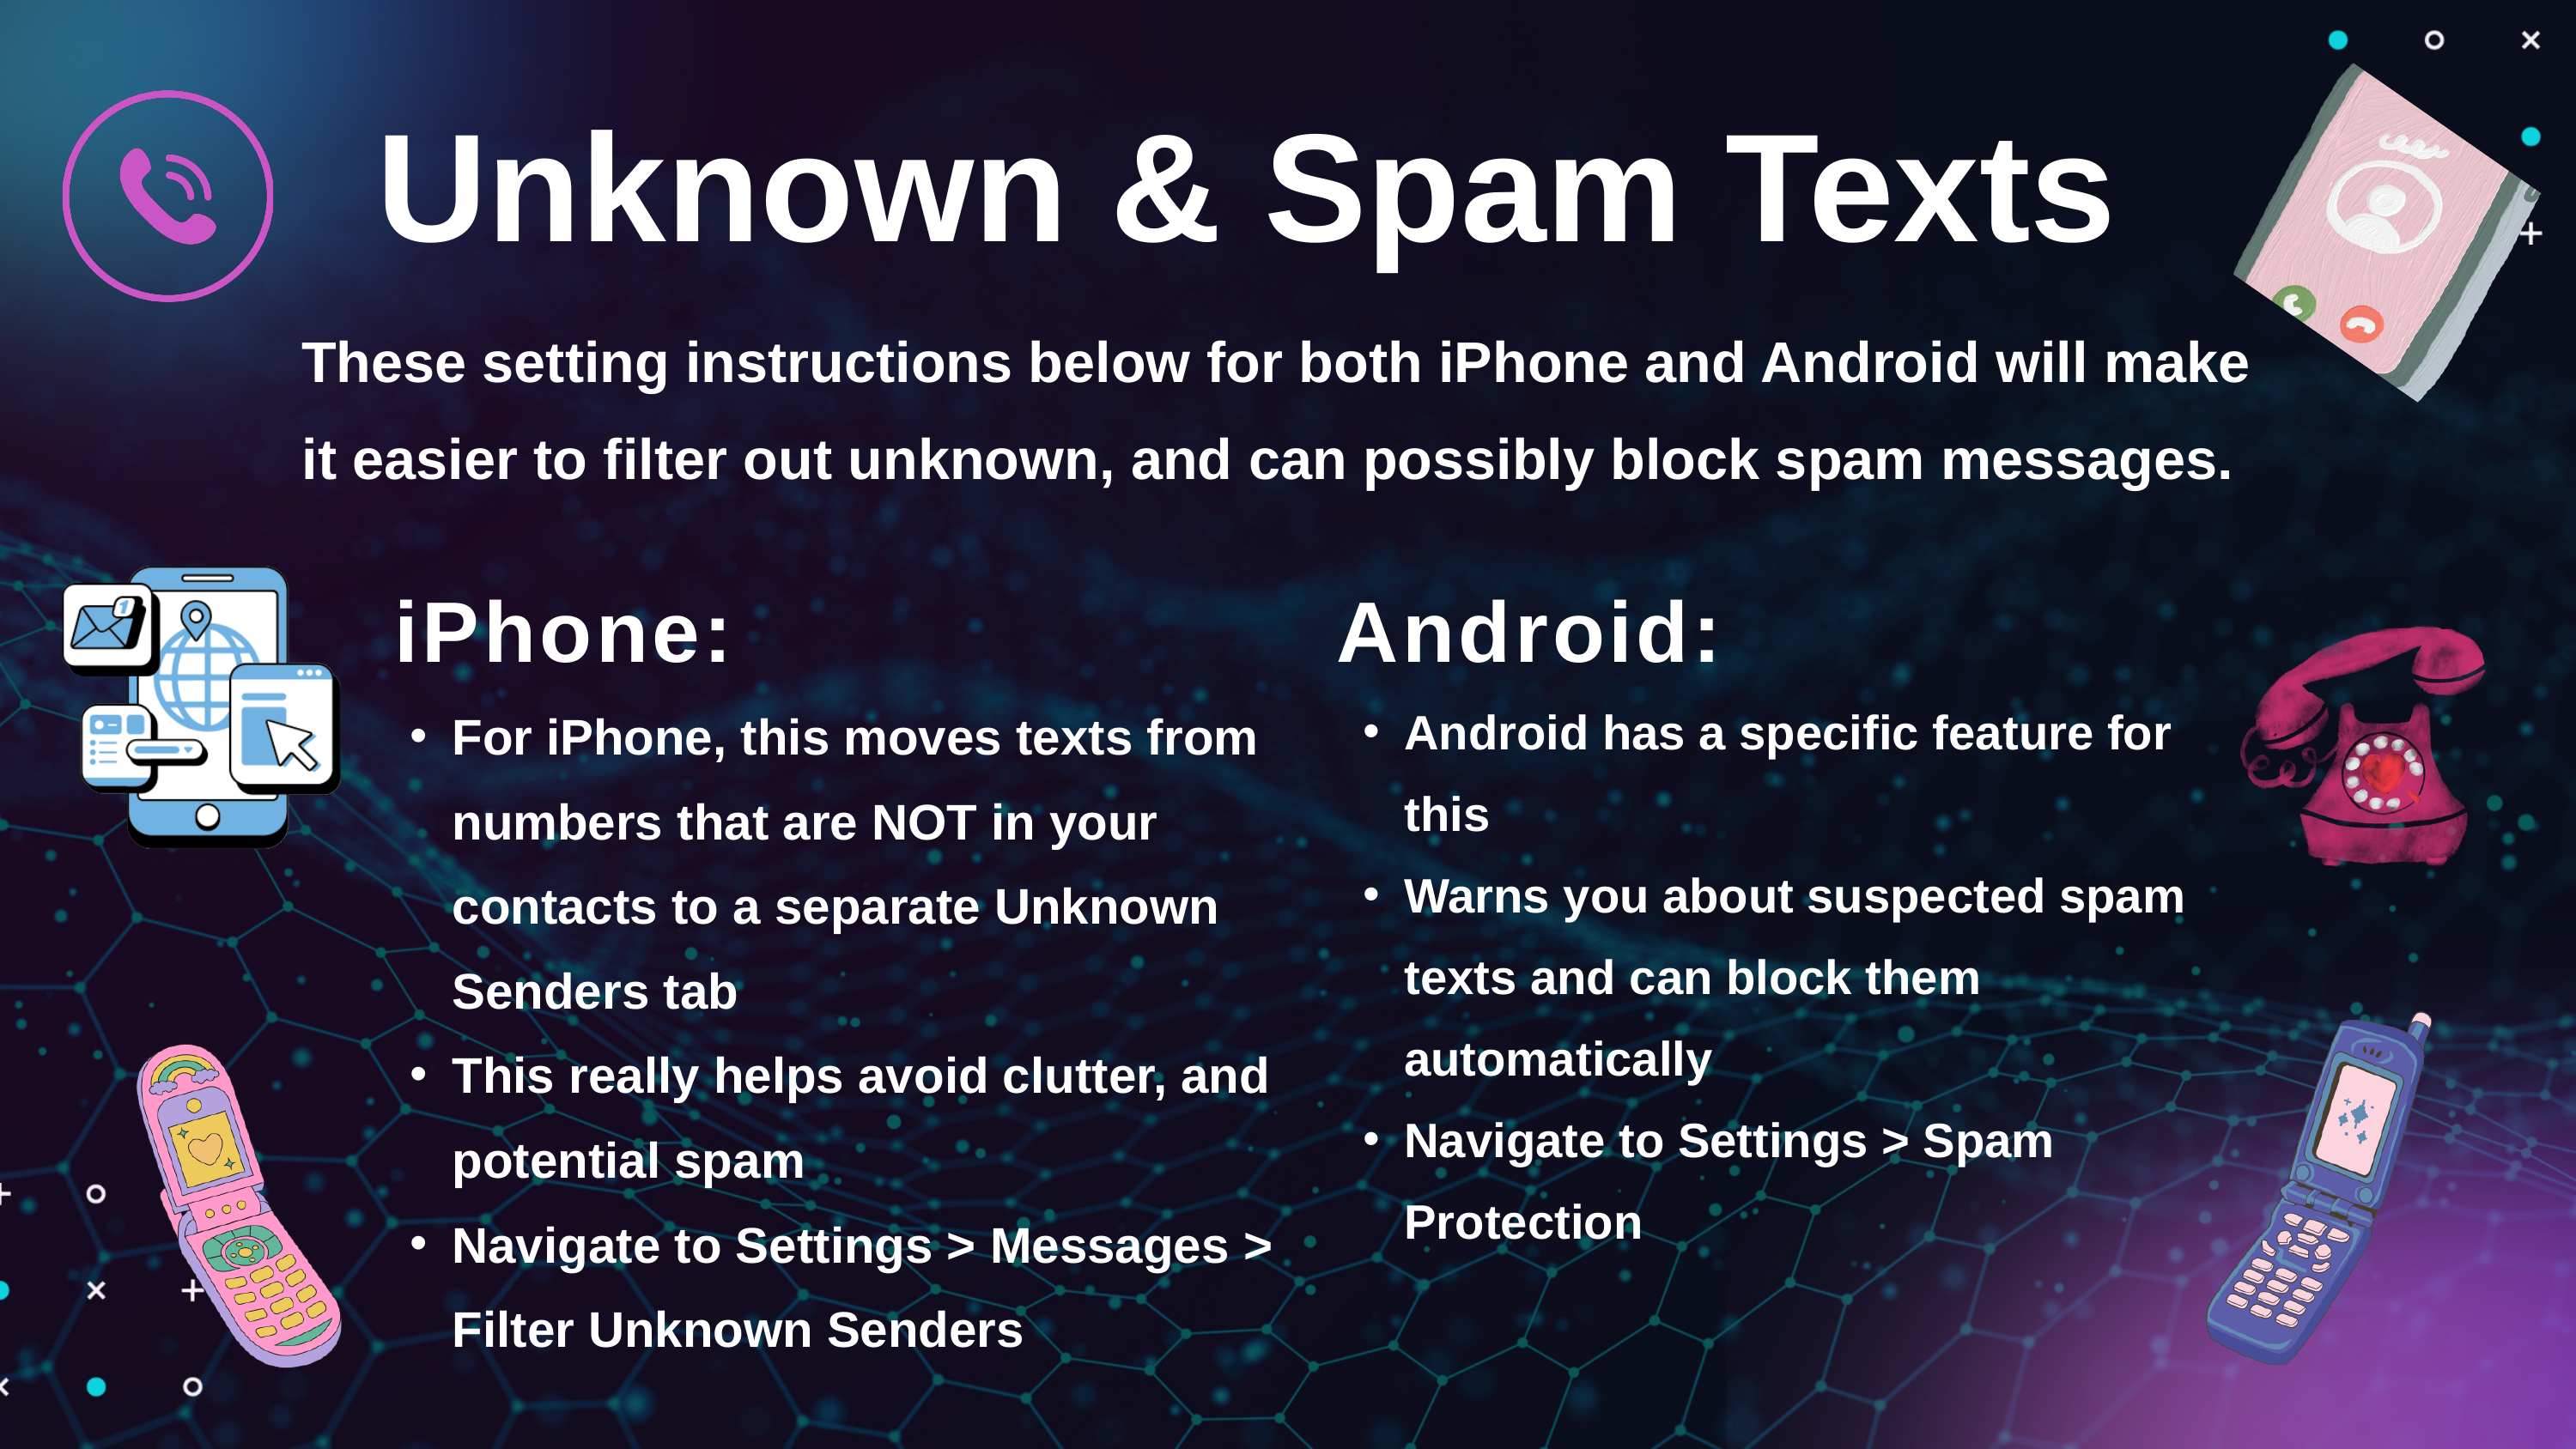

Unknown & Spam Texts
These setting instructions below for both iPhone and Android will make it easier to filter out unknown, and can possibly block spam messages.
iPhone:
Android:

Android has a specific feature for this
Warns you about suspected spam texts and can block them automatically
Navigate to Settings > Spam Protection
For iPhone, this moves texts from numbers that are NOT in your contacts to a separate Unknown Senders tab
This really helps avoid clutter, and potential spam
Navigate to Settings > Messages > Filter Unknown Senders